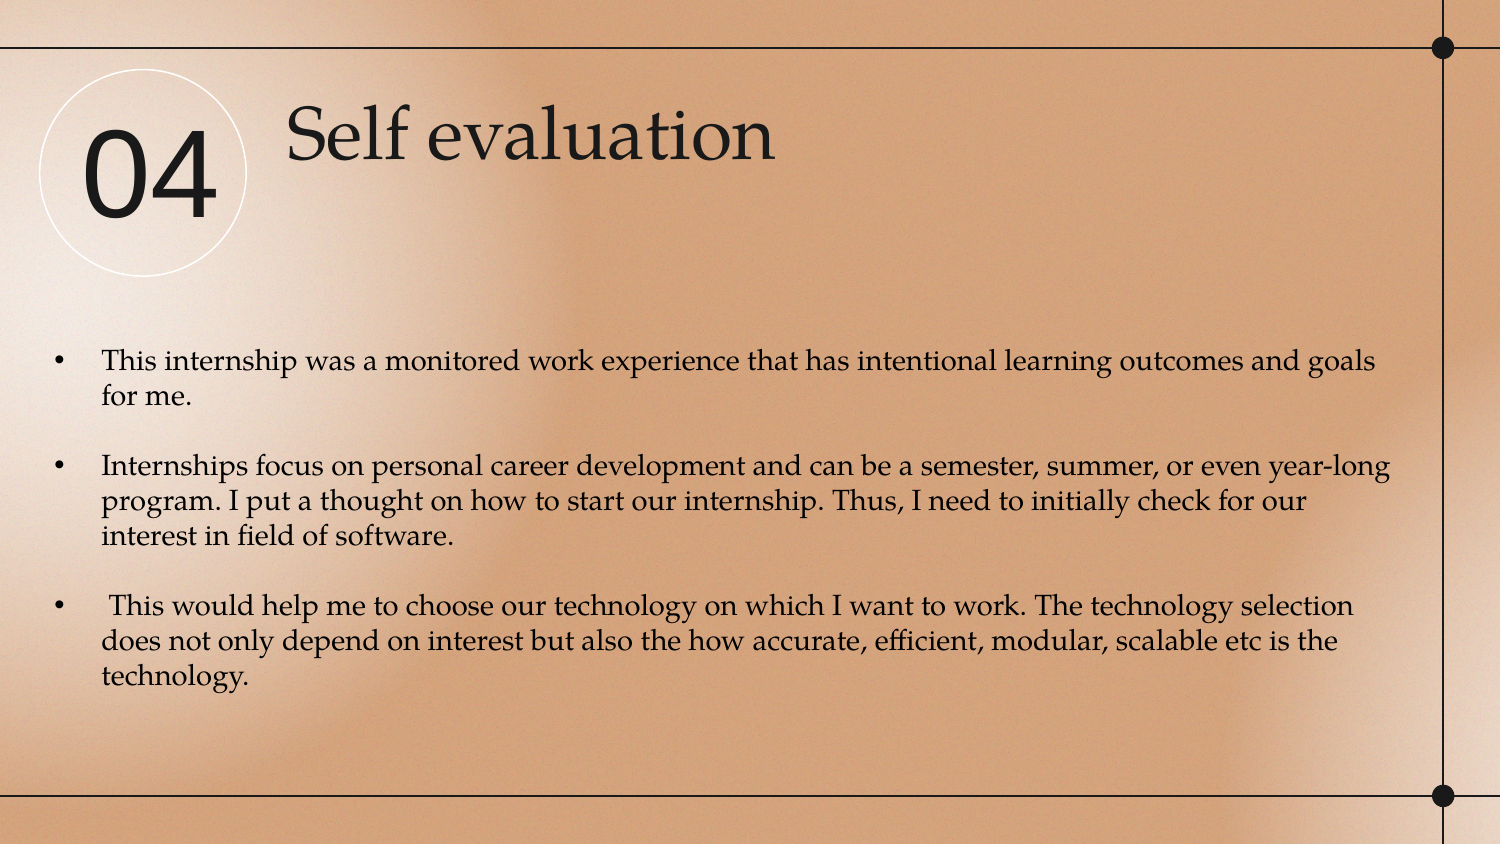

# Self evaluation
04
This internship was a monitored work experience that has intentional learning outcomes and goals for me.

Internships focus on personal career development and can be a semester, summer, or even year-long program. I put a thought on how to start our internship. Thus, I need to initially check for our interest in field of software.

 This would help me to choose our technology on which I want to work. The technology selection does not only depend on interest but also the how accurate, efficient, modular, scalable etc is the technology.